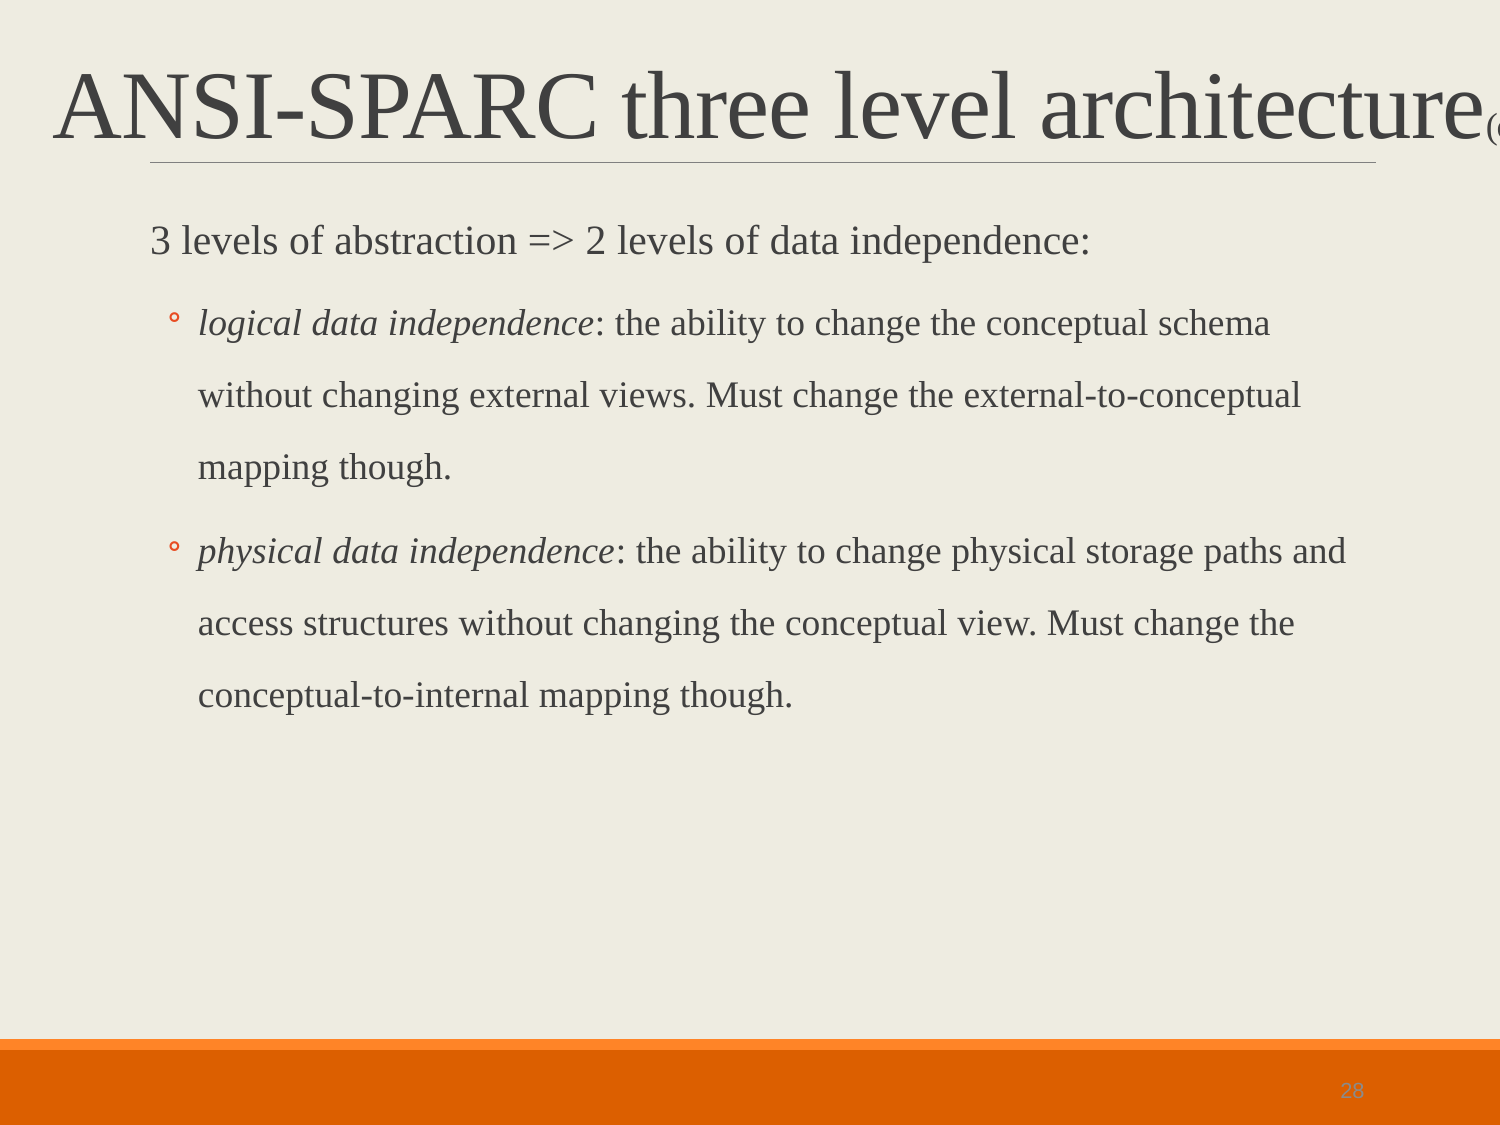

# ANSI-SPARC three level architecture(cont)
3 levels of abstraction => 2 levels of data independence:
logical data independence: the ability to change the conceptual schema without changing external views. Must change the external-to-conceptual mapping though.
physical data independence: the ability to change physical storage paths and access structures without changing the conceptual view. Must change the conceptual-to-internal mapping though.
28